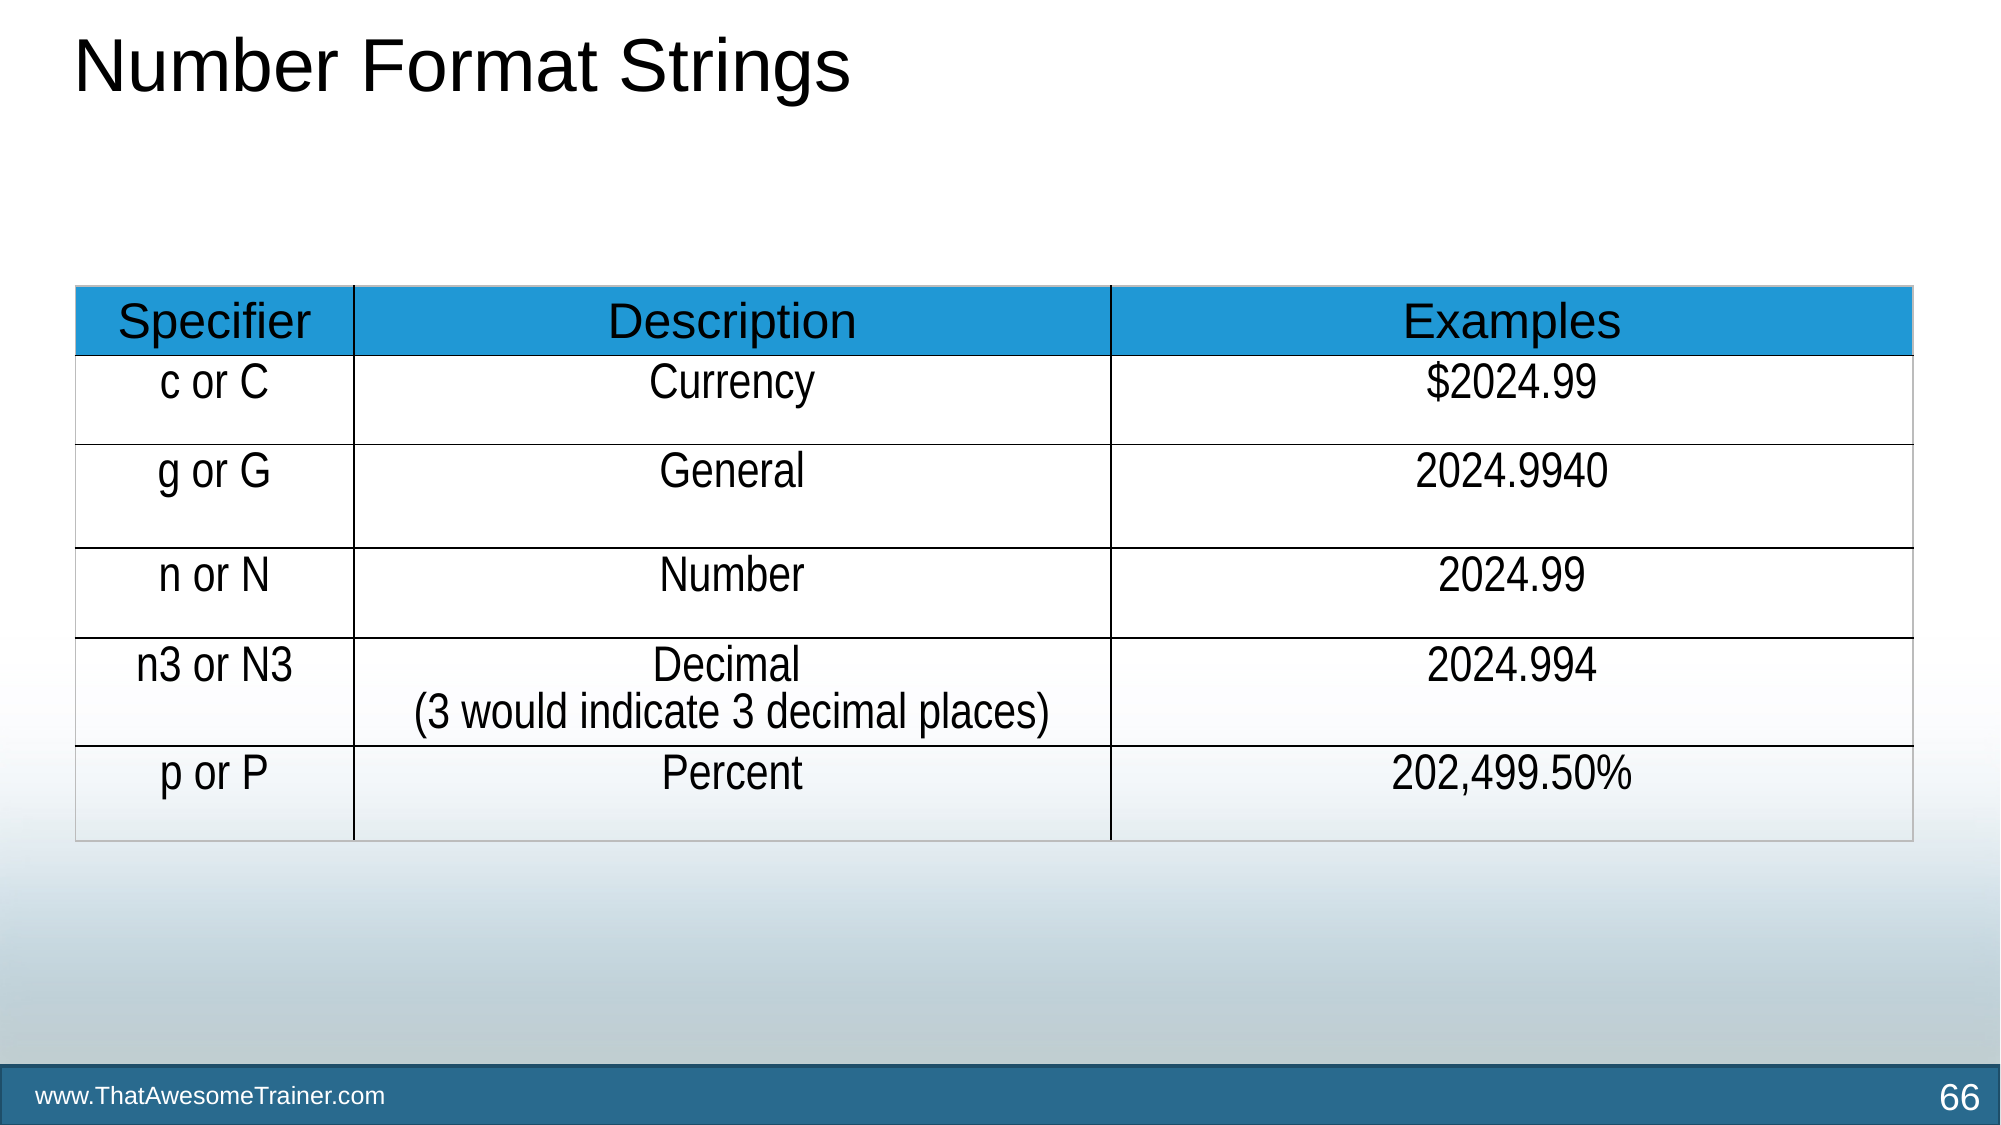

Number Format Strings
| Specifier | Description | Examples |
| --- | --- | --- |
| c or C | Currency | $2024.99 |
| g or G | General | 2024.9940 |
| n or N | Number | 2024.99 |
| n3 or N3 | Decimal (3 would indicate 3 decimal places) | 2024.994 |
| p or P | Percent | 202,499.50% |